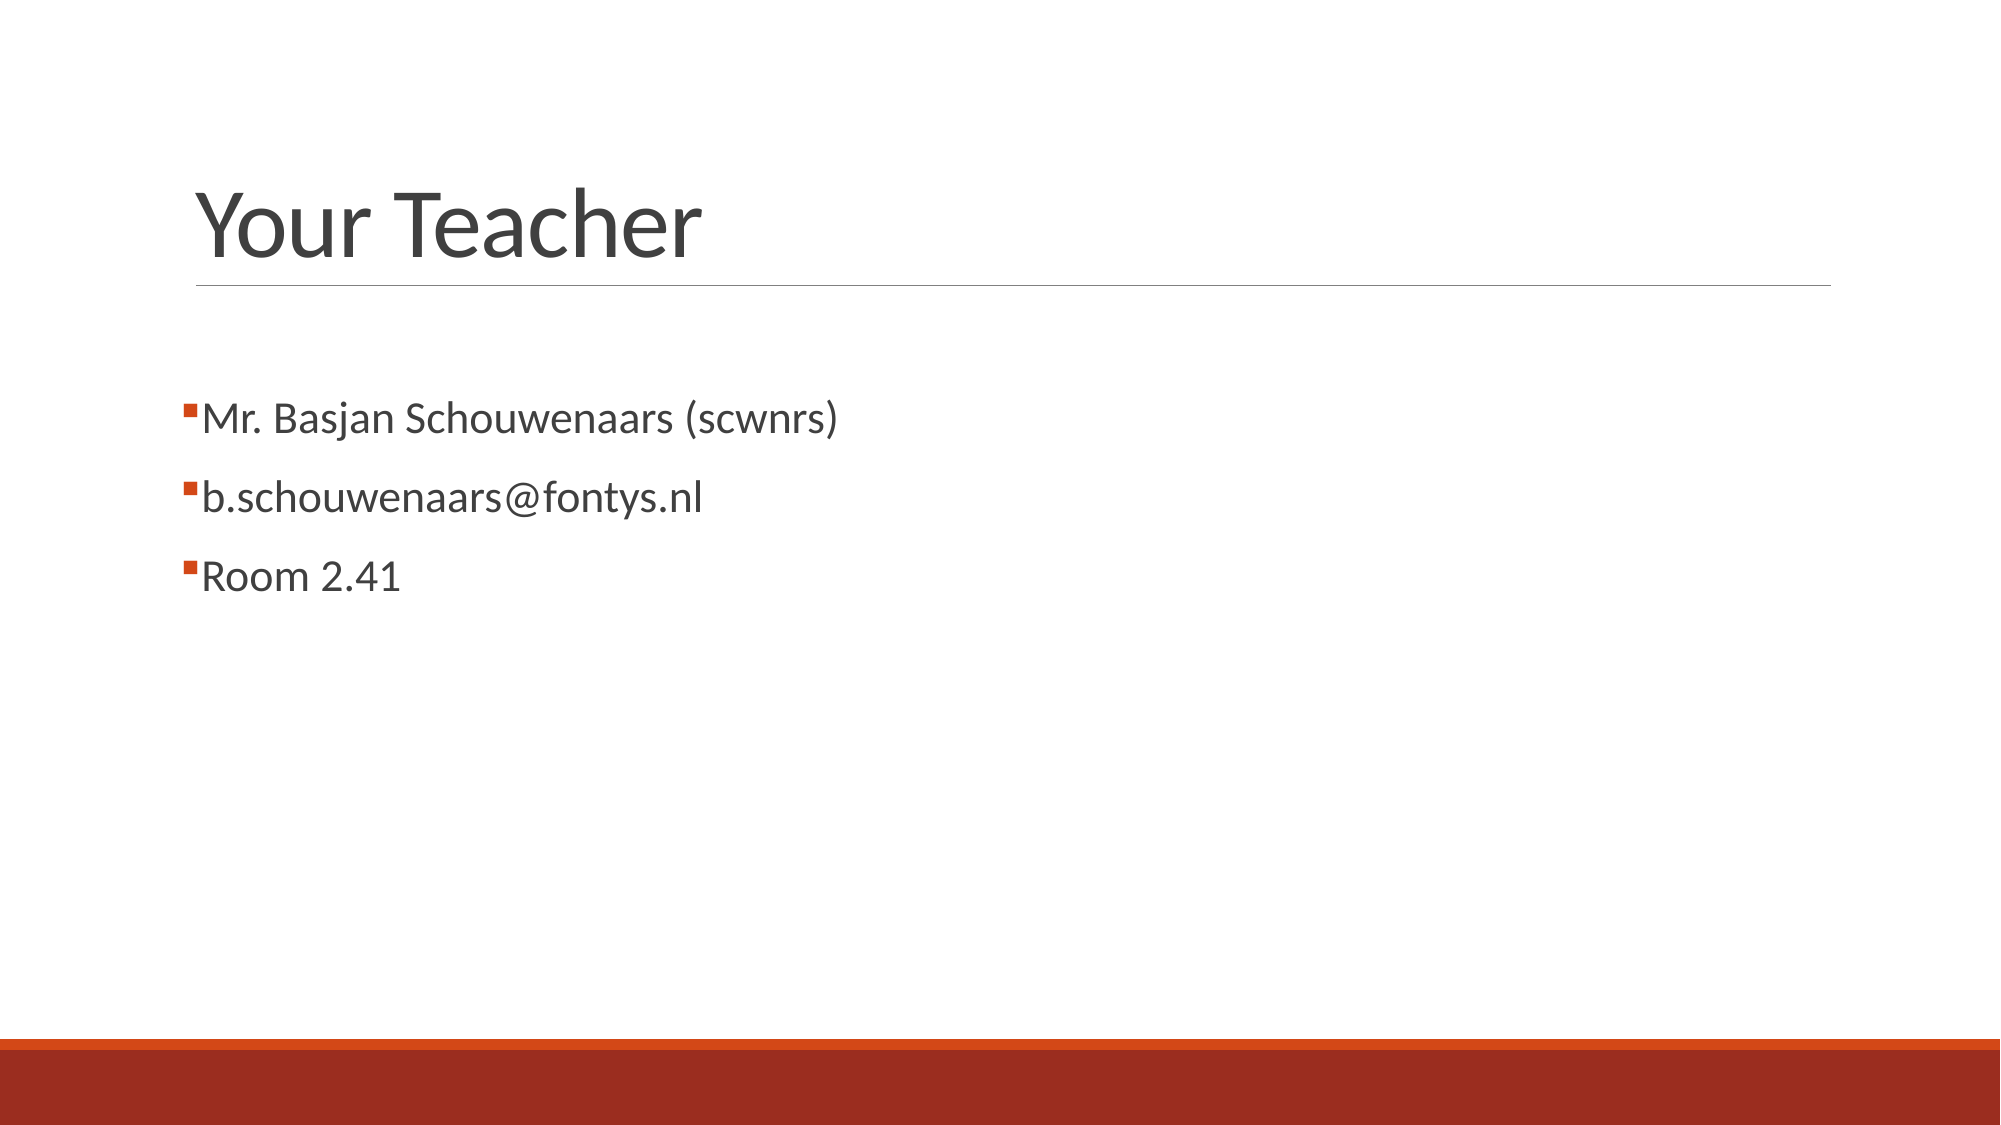

# Your Teacher

Mr. Basjan Schouwenaars (scwnrs)
b.schouwenaars@fontys.nl
Room 2.41